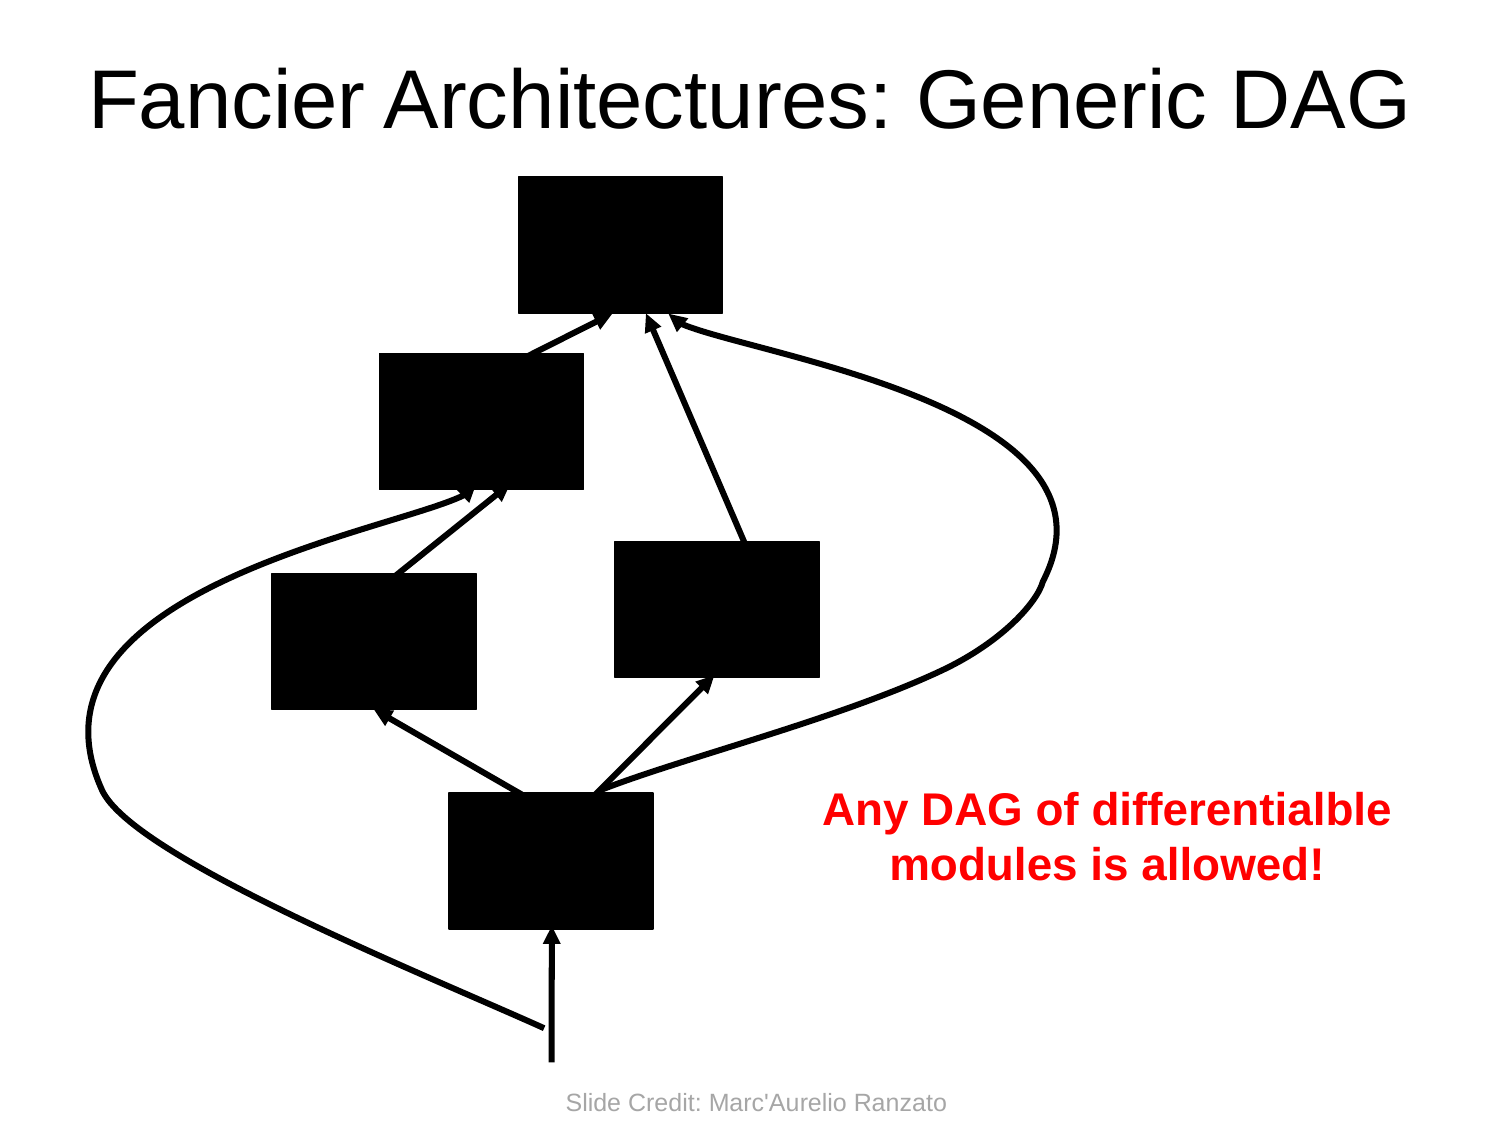

Fancier Architectures: Generic DAG

Any DAG of differentialble modules is allowed!

Slide Credit: Marc'Aurelio Ranzato